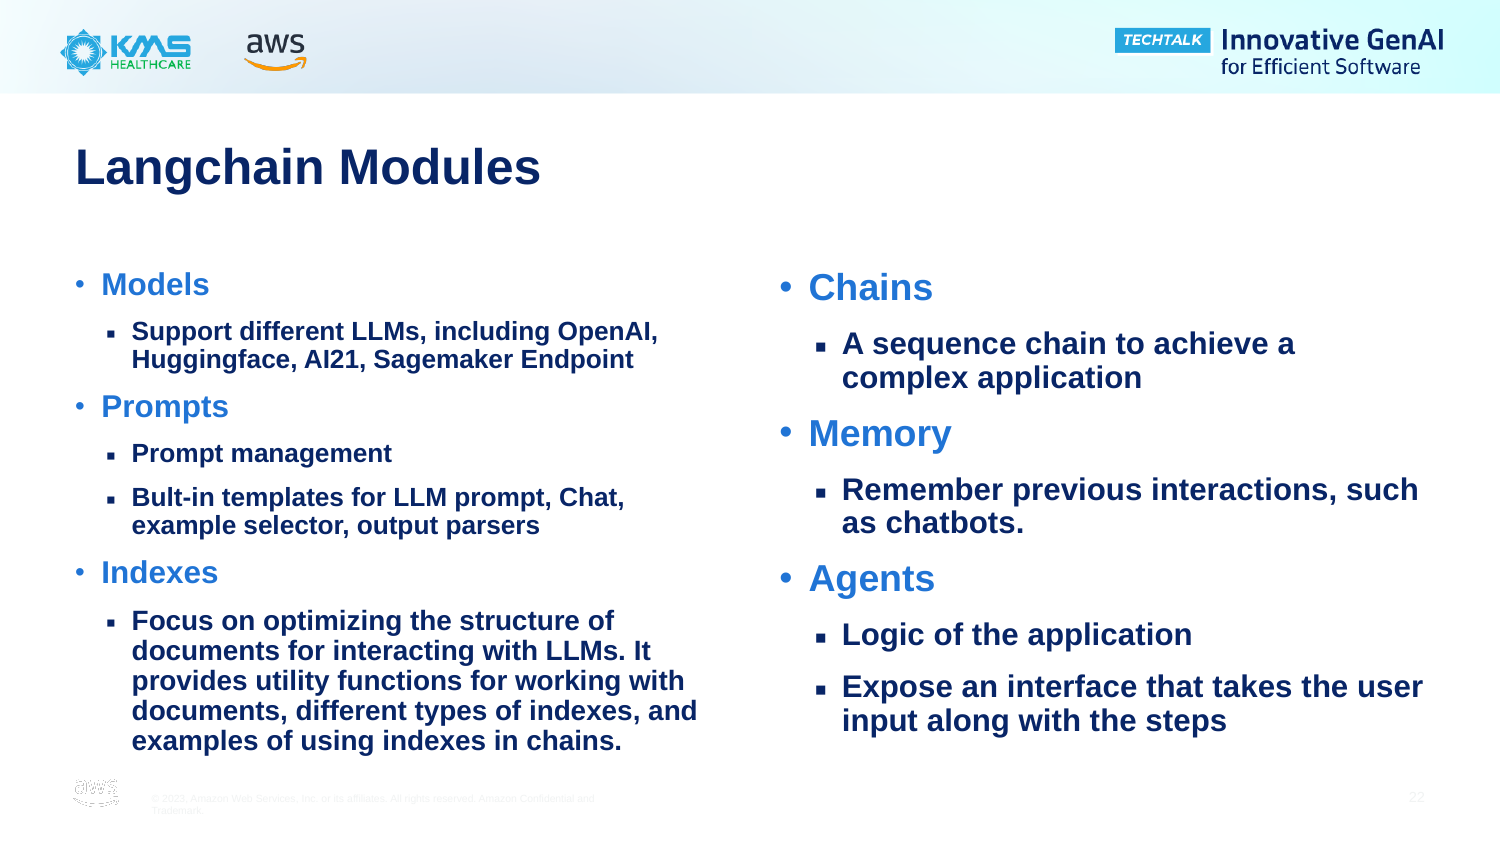

# Langchain Modules
Models
Support different LLMs, including OpenAI, Huggingface, AI21, Sagemaker Endpoint
Prompts
Prompt management
Bult-in templates for LLM prompt, Chat, example selector, output parsers
Indexes
Focus on optimizing the structure of documents for interacting with LLMs. It provides utility functions for working with documents, different types of indexes, and examples of using indexes in chains.
Chains
A sequence chain to achieve a complex application
Memory
Remember previous interactions, such as chatbots.
Agents
Logic of the application
Expose an interface that takes the user input along with the steps
22